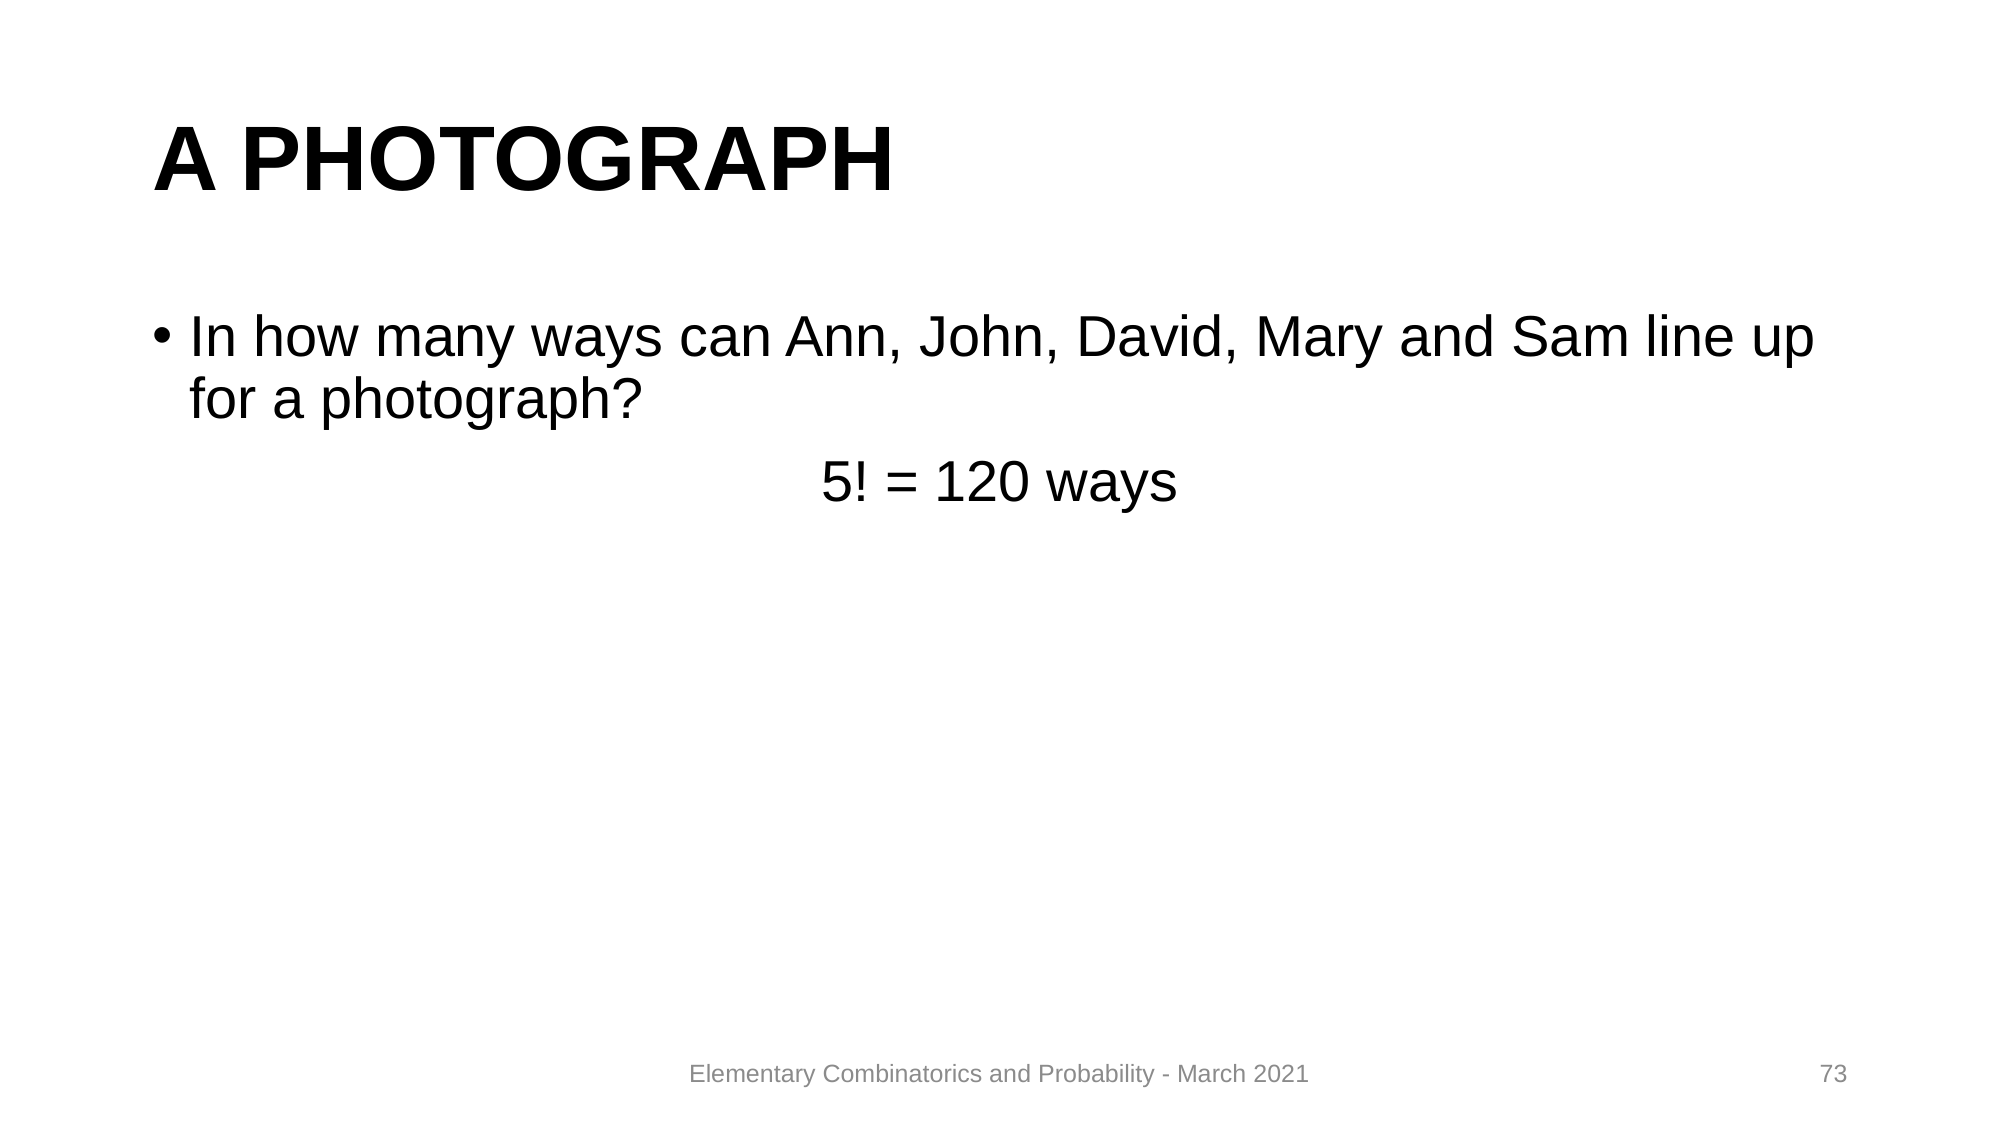

# A photograph
In how many ways can Ann, John, David, Mary and Sam line up for a photograph?
5! = 120 ways

In how many ways can they line up for a photograph, if Ann and John want to stand next to each other?

(Ann, John), David, Mary and Sam
2 x 4! = 48 ways
Elementary Combinatorics and Probability - March 2021
73